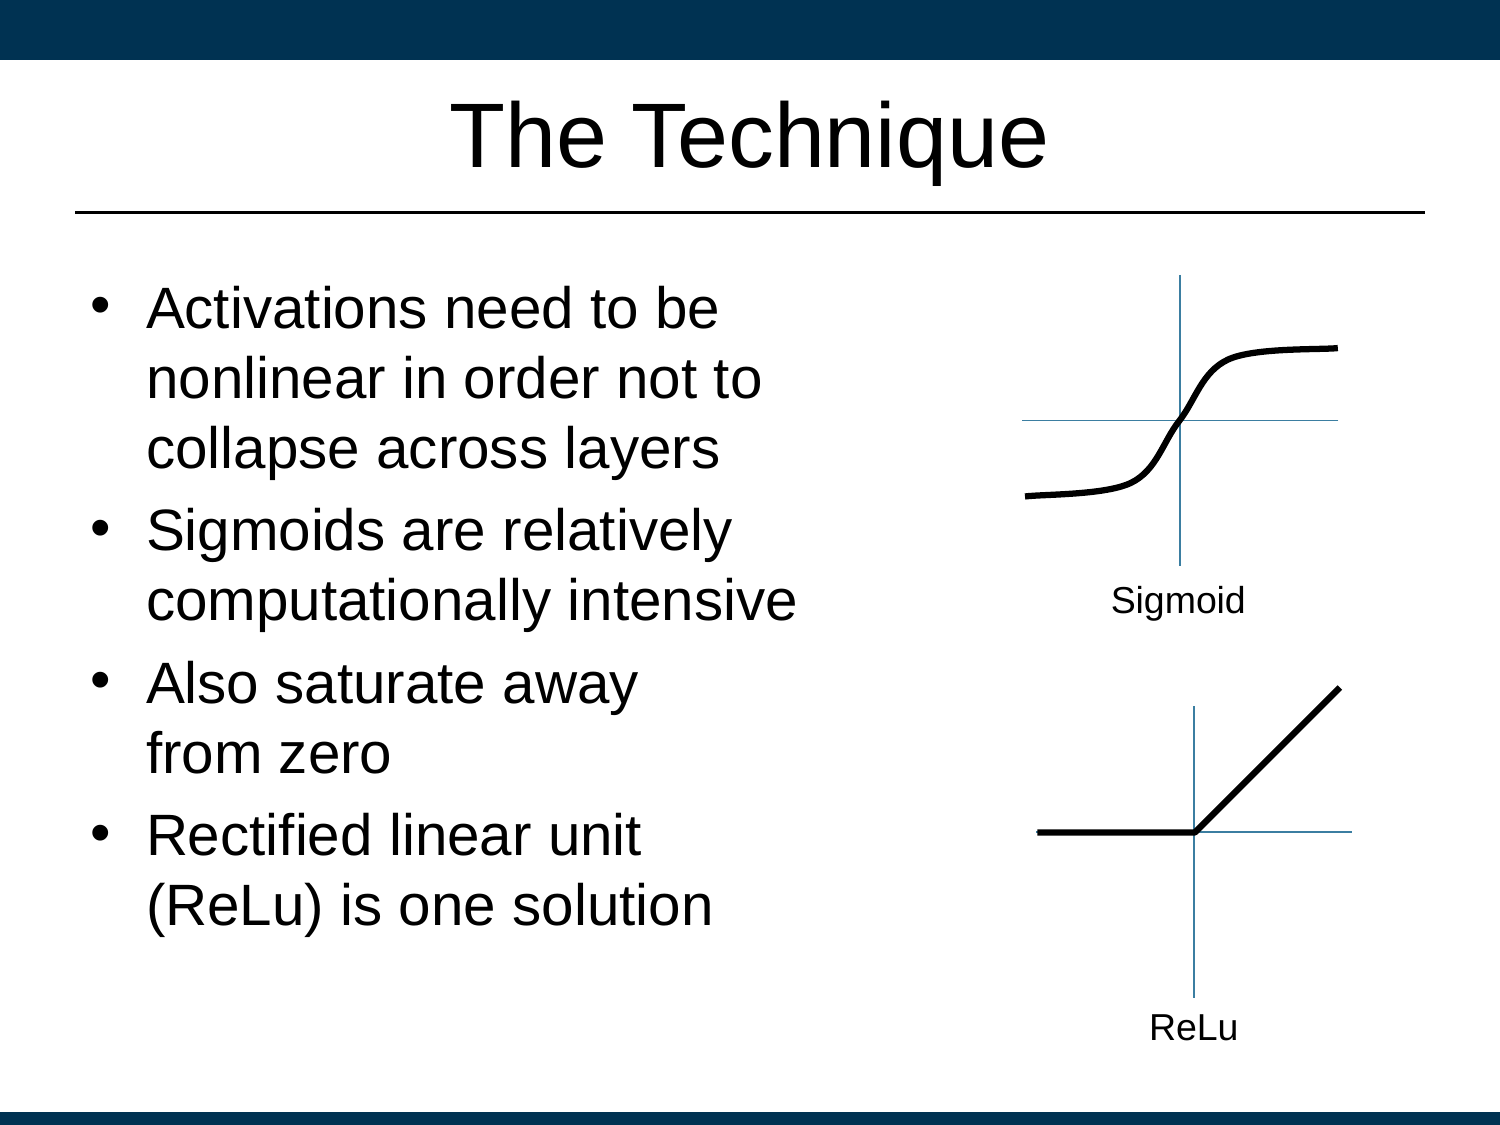

# The Technique
Activations need to be nonlinear in order not to collapse across layers
Sigmoids are relatively computationally intensive
Also saturate away
from zero
Rectified linear unit (ReLu) is one solution

Sigmoid

ReLu